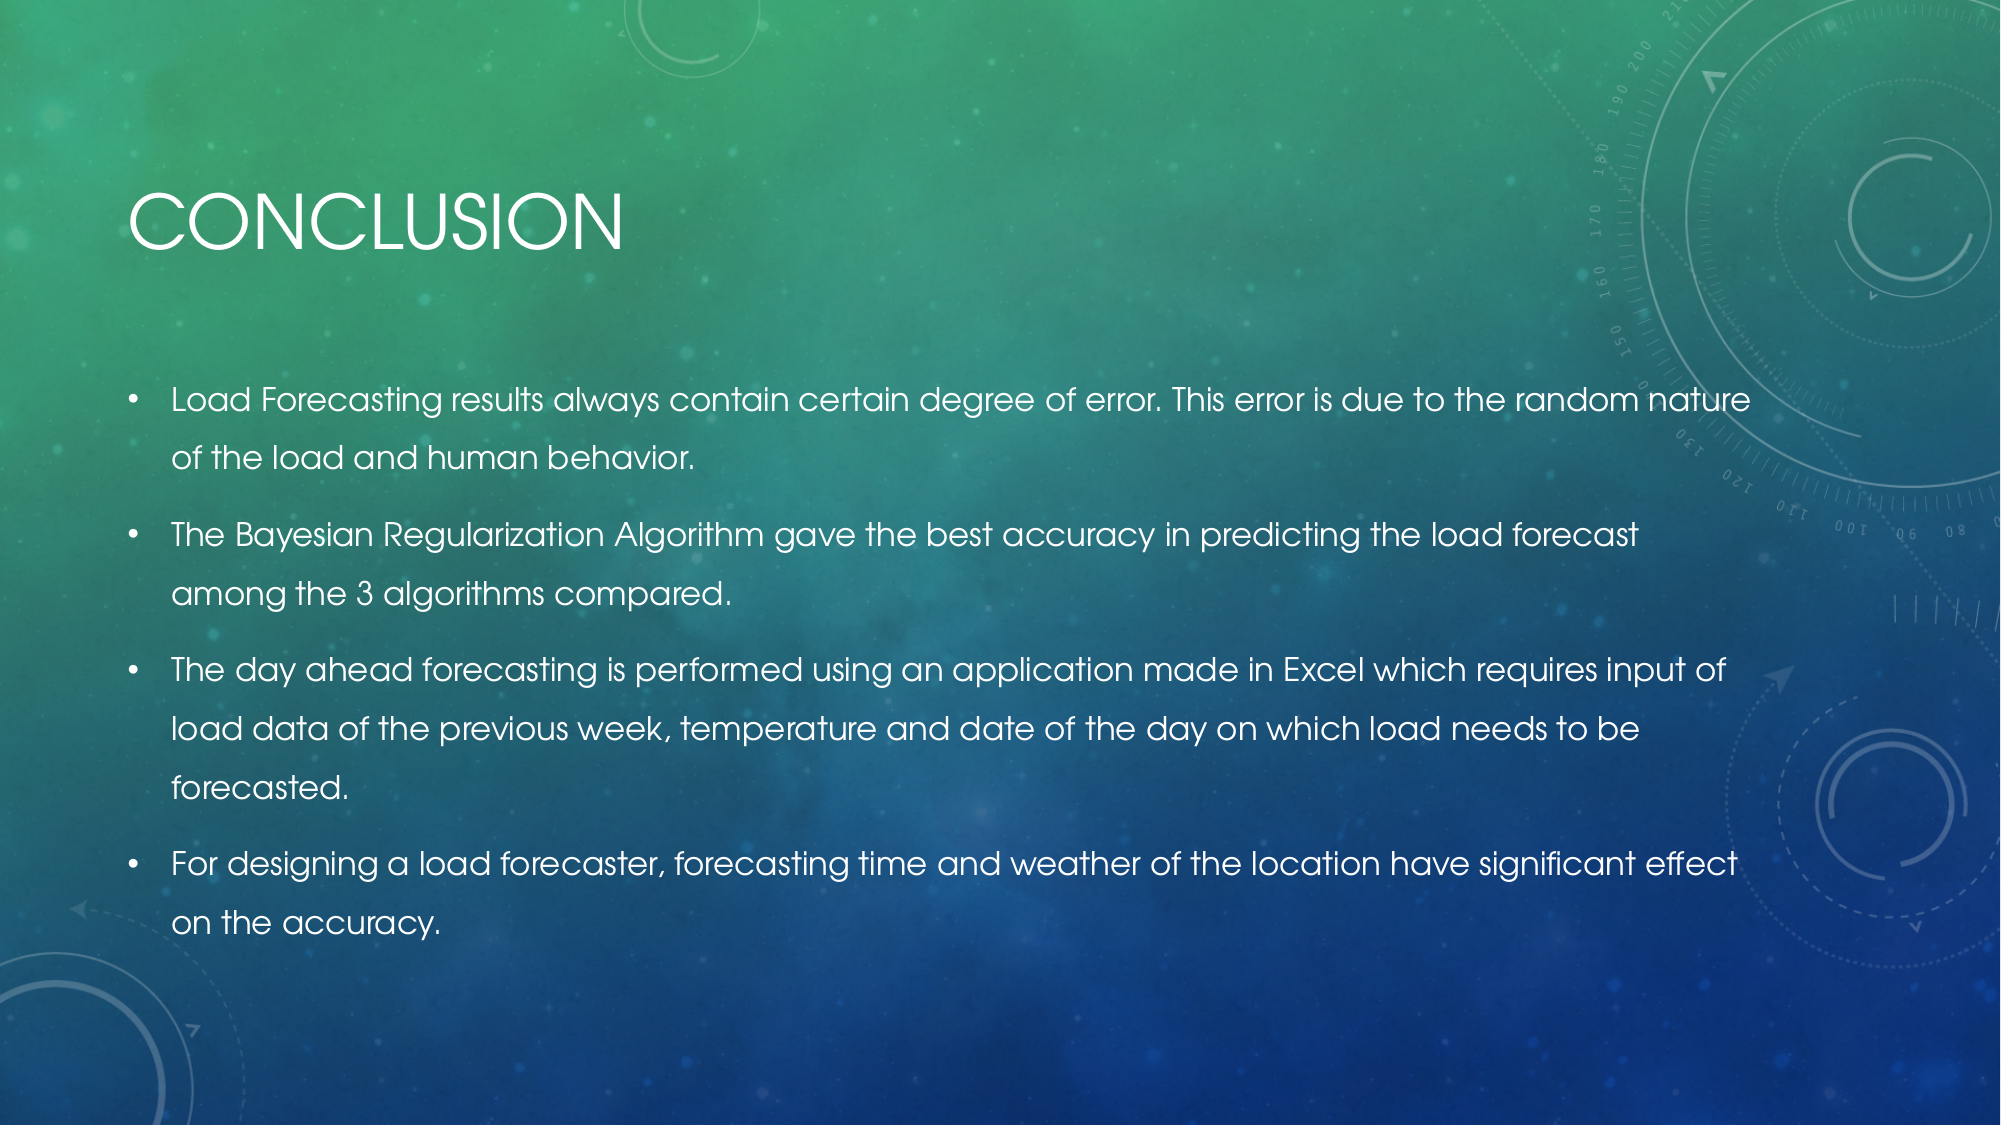

# Conclusion
Load Forecasting results always contain certain degree of error. This error is due to the random nature of the load and human behavior.
The Bayesian Regularization Algorithm gave the best accuracy in predicting the load forecast among the 3 algorithms compared.
The day ahead forecasting is performed using an application made in Excel which requires input of load data of the previous week, temperature and date of the day on which load needs to be forecasted.
For designing a load forecaster, forecasting time and weather of the location have significant effect on the accuracy.